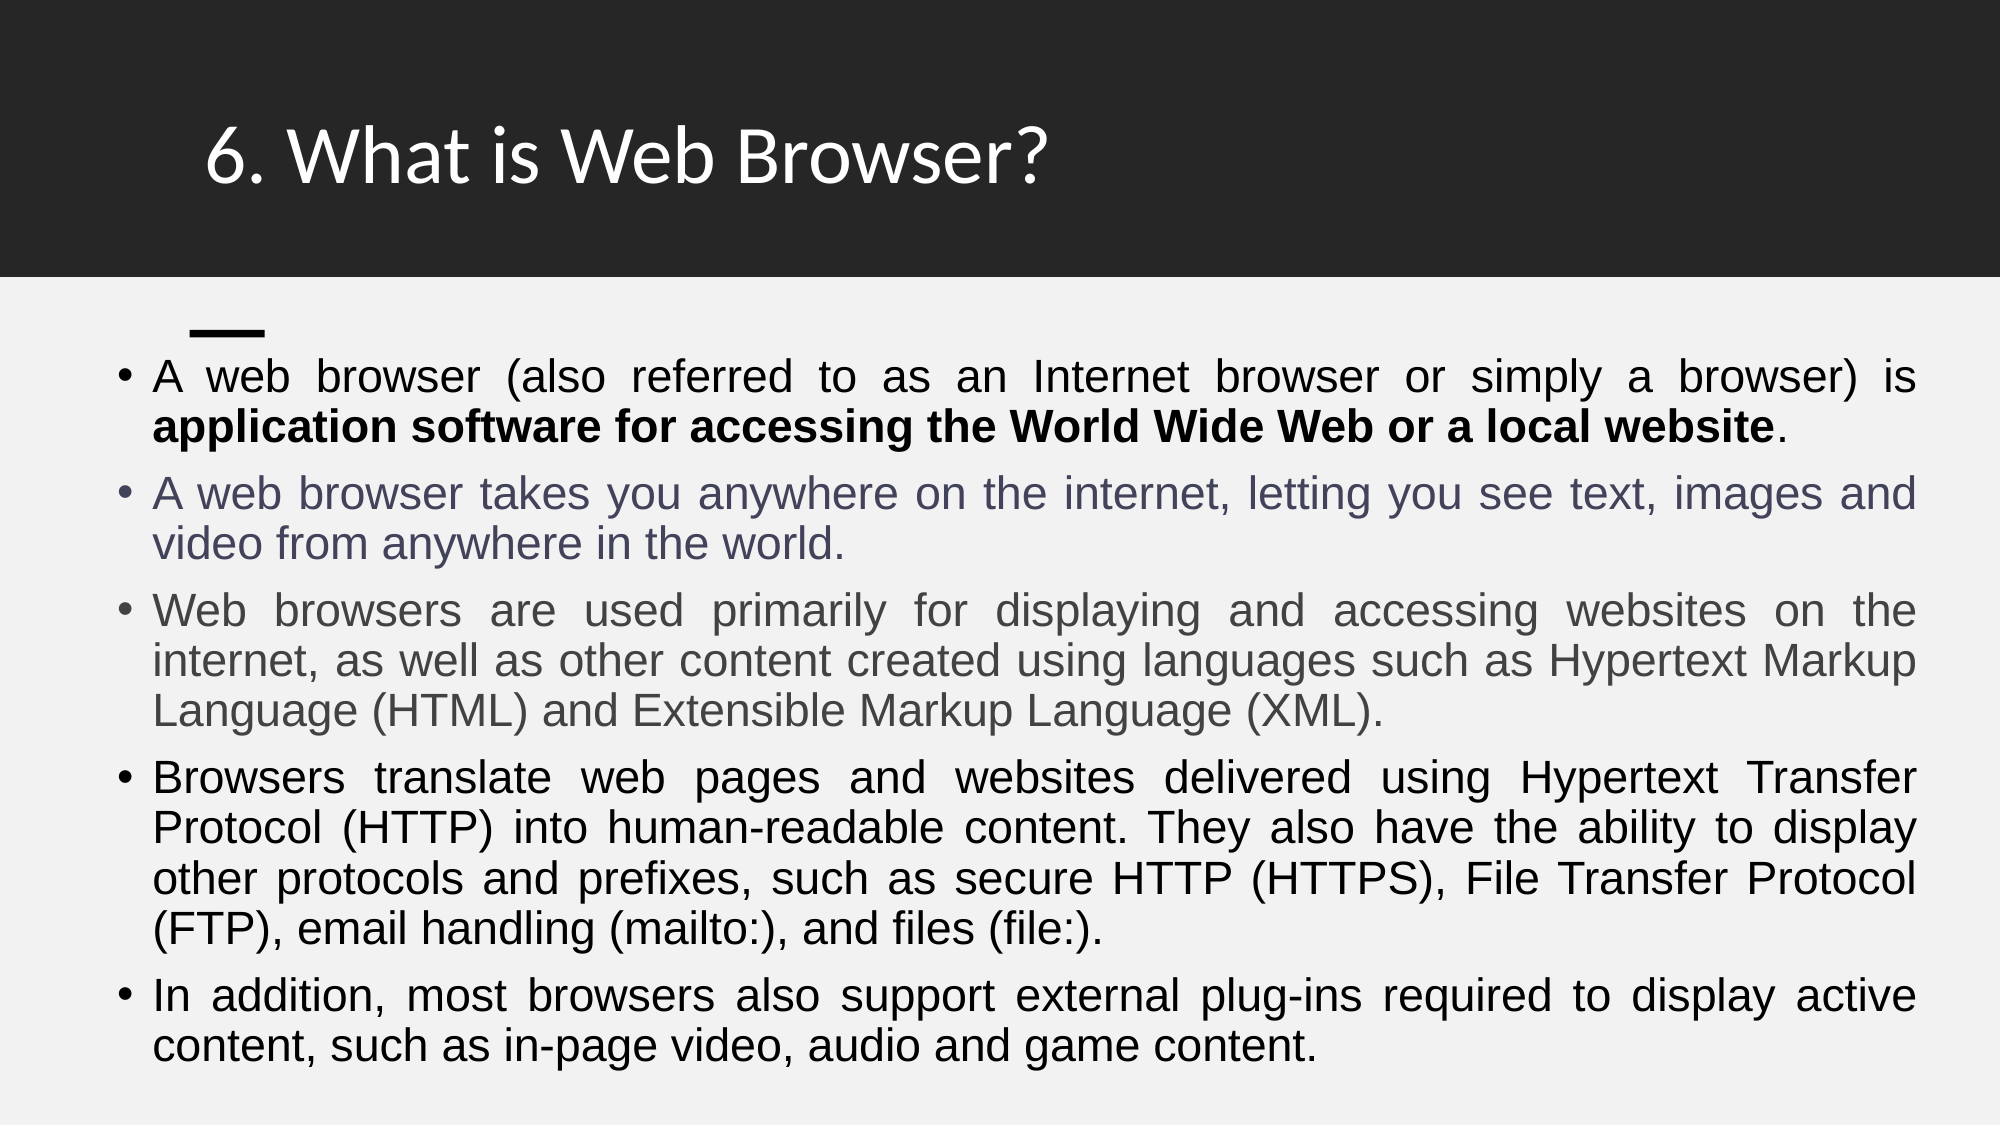

# 6. What is Web Browser?

A web browser (also referred to as an Internet browser or simply a browser) is application software for accessing the World Wide Web or a local website.
A web browser takes you anywhere on the internet, letting you see text, images and video from anywhere in the world.
Web browsers are used primarily for displaying and accessing websites on the internet, as well as other content created using languages such as Hypertext Markup Language (HTML) and Extensible Markup Language (XML).
Browsers translate web pages and websites delivered using Hypertext Transfer Protocol (HTTP) into human-readable content. They also have the ability to display other protocols and prefixes, such as secure HTTP (HTTPS), File Transfer Protocol (FTP), email handling (mailto:), and files (file:).
In addition, most browsers also support external plug-ins required to display active content, such as in-page video, audio and game content.